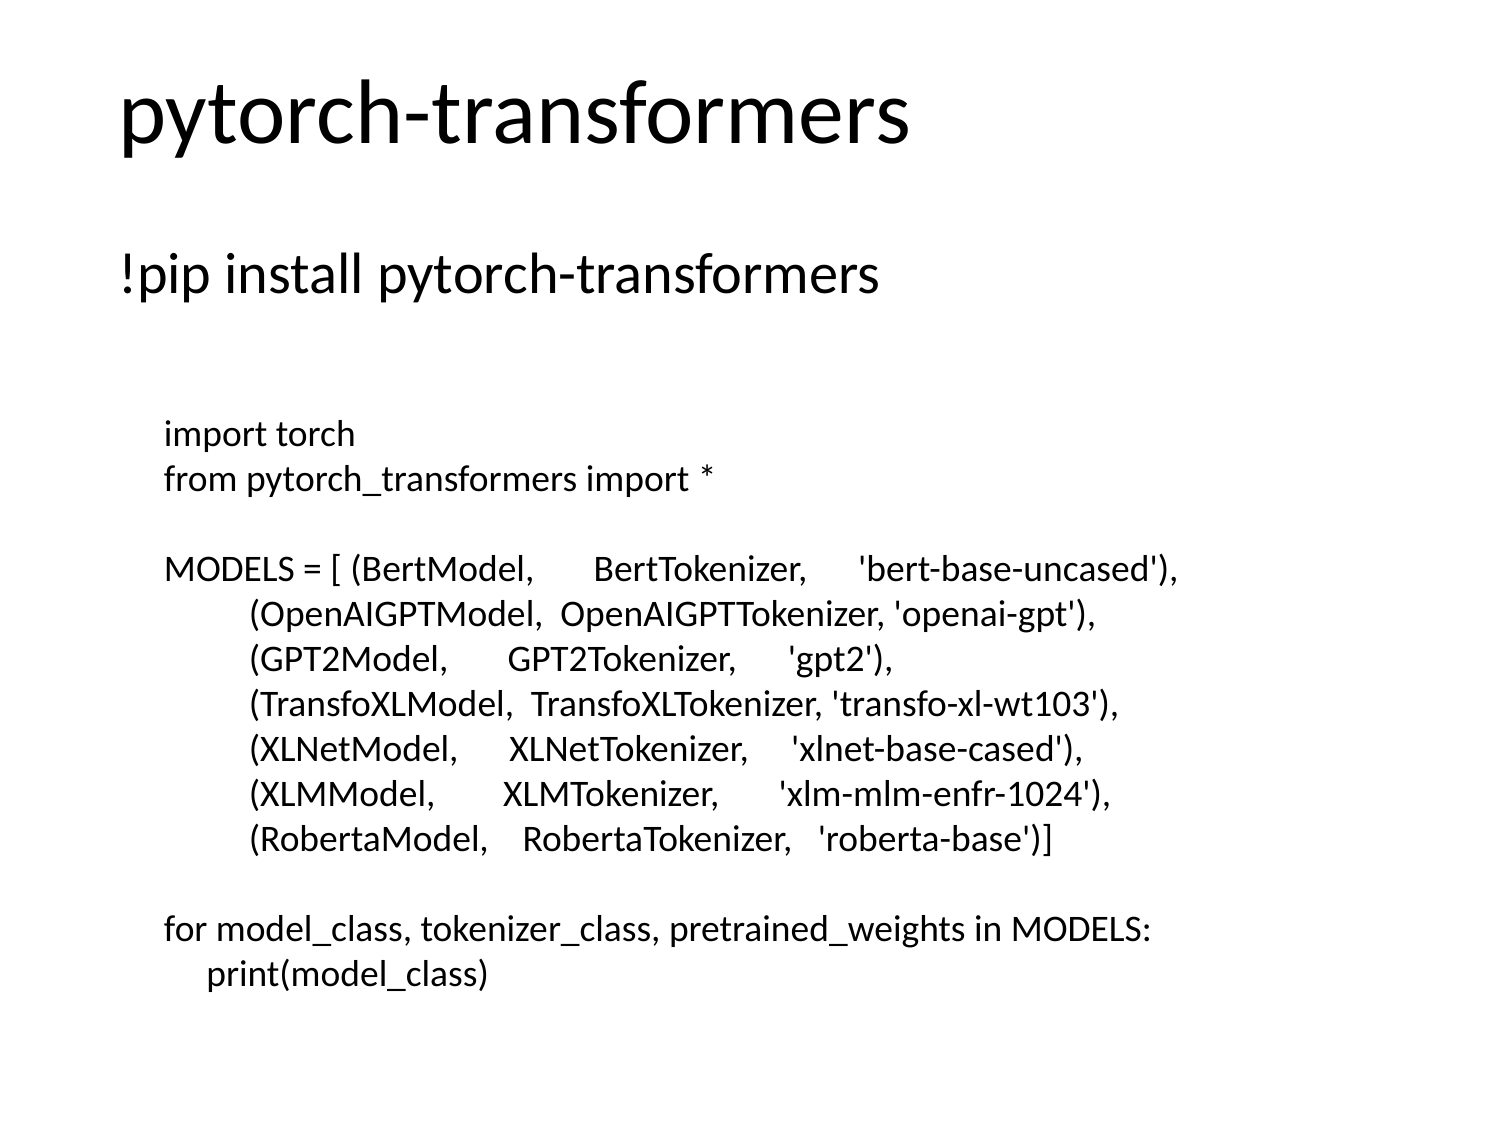

# pytorch-transformers
!pip install pytorch-transformers
import torch
from pytorch_transformers import *

MODELS = [ (BertModel,       BertTokenizer,      'bert-base-uncased'),
          (OpenAIGPTModel,  OpenAIGPTTokenizer, 'openai-gpt'),
          (GPT2Model,       GPT2Tokenizer,      'gpt2'),
          (TransfoXLModel,  TransfoXLTokenizer, 'transfo-xl-wt103'),
          (XLNetModel,      XLNetTokenizer,     'xlnet-base-cased'),
          (XLMModel,        XLMTokenizer,       'xlm-mlm-enfr-1024'),
          (RobertaModel,    RobertaTokenizer,   'roberta-base')]

for model_class, tokenizer_class, pretrained_weights in MODELS:
     print(model_class)